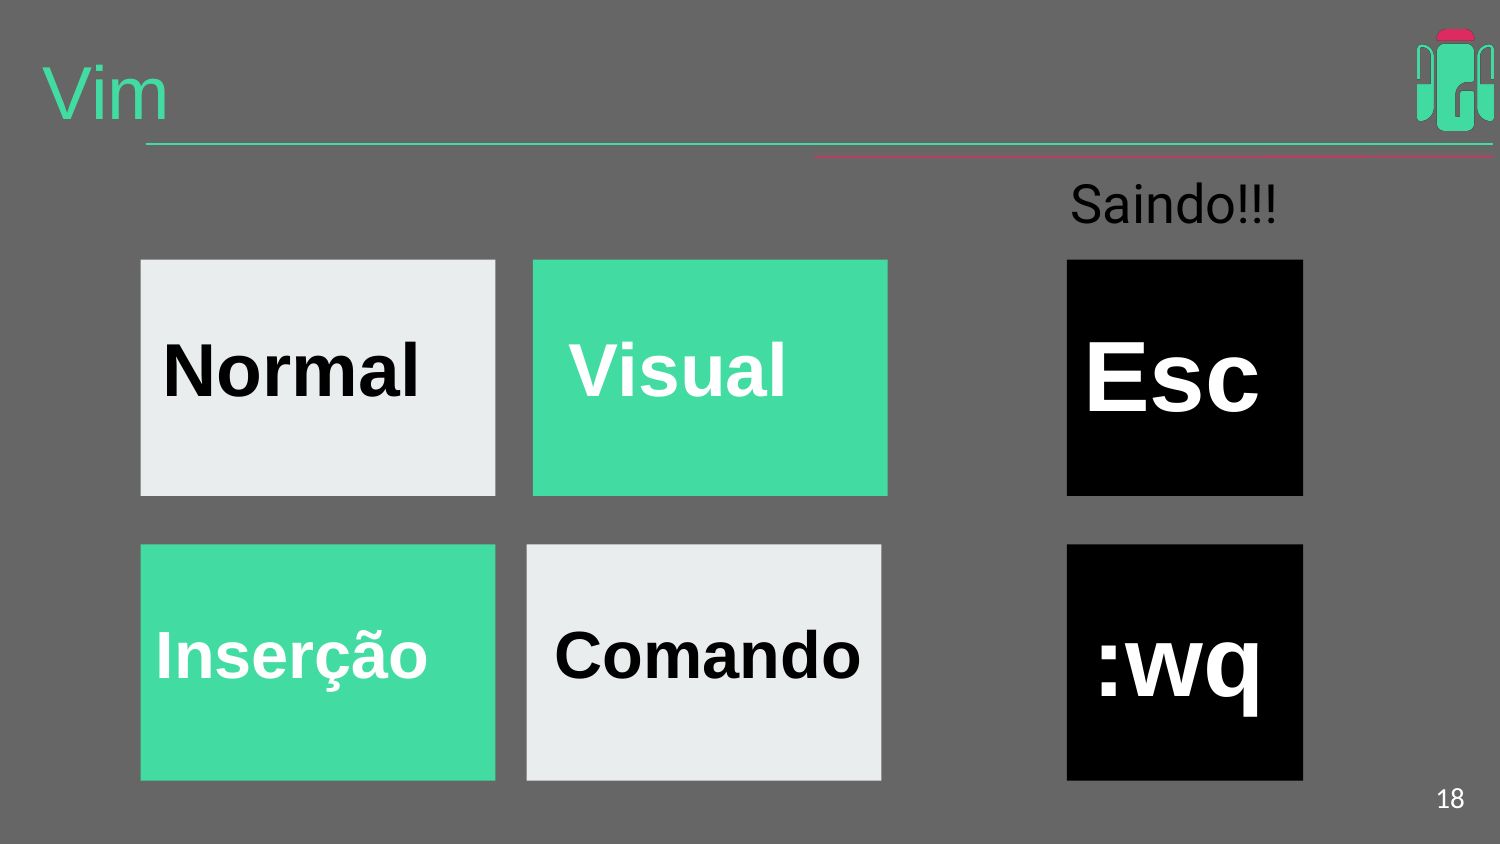

# Vim
Saindo!!!

Esc
Normal
Visual

:wq
Inserção
Comando
18